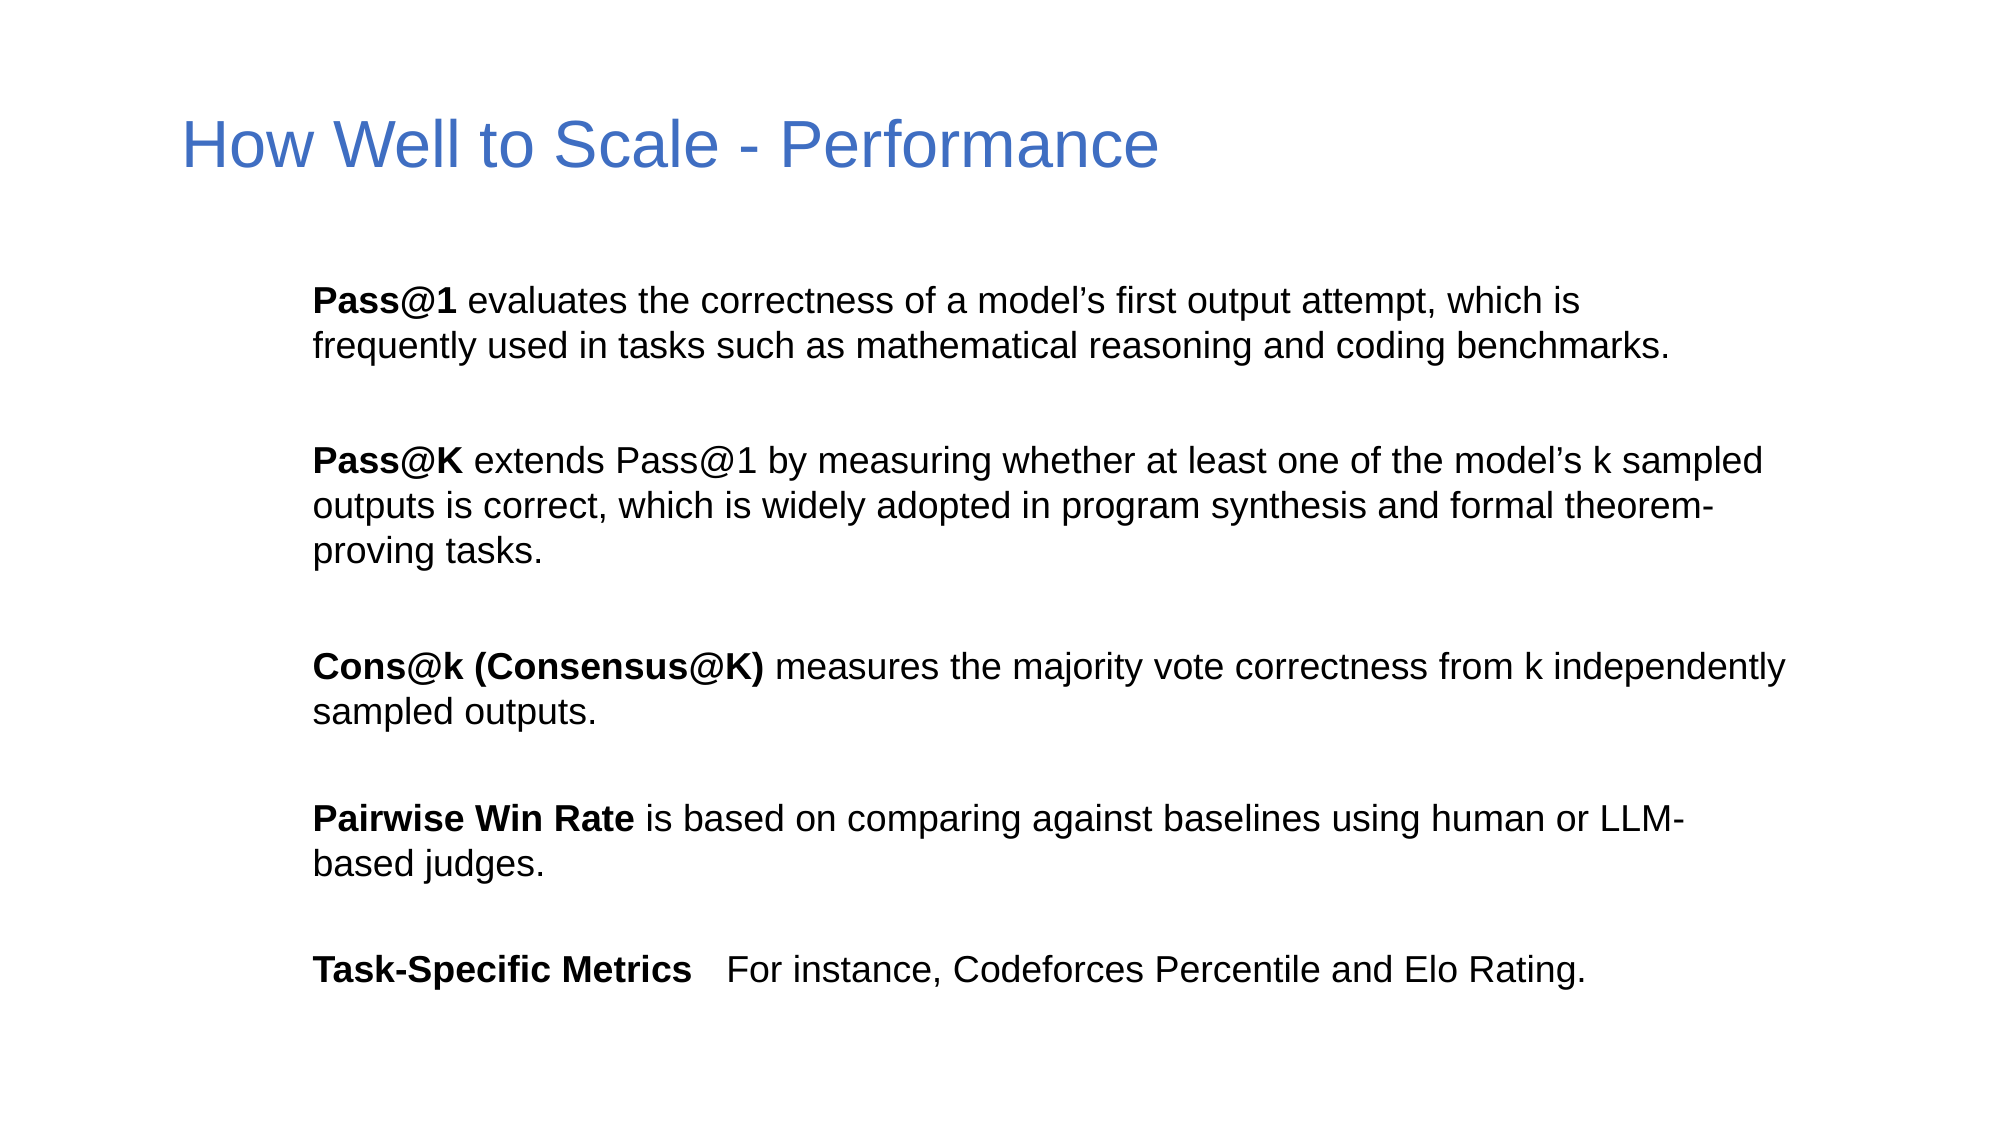

How Well to Scale - Performance
Pass@1 evaluates the correctness of a model’s first output attempt, which is frequently used in tasks such as mathematical reasoning and coding benchmarks.

Pass@K extends Pass@1 by measuring whether at least one of the model’s k sampled outputs is correct, which is widely adopted in program synthesis and formal theorem-proving tasks.

Cons@k (Consensus@K) measures the majority vote correctness from k independently sampled outputs.
Pairwise Win Rate is based on comparing against baselines using human or LLM-based judges.
Task-Specific Metrics
For instance, Codeforces Percentile and Elo Rating.